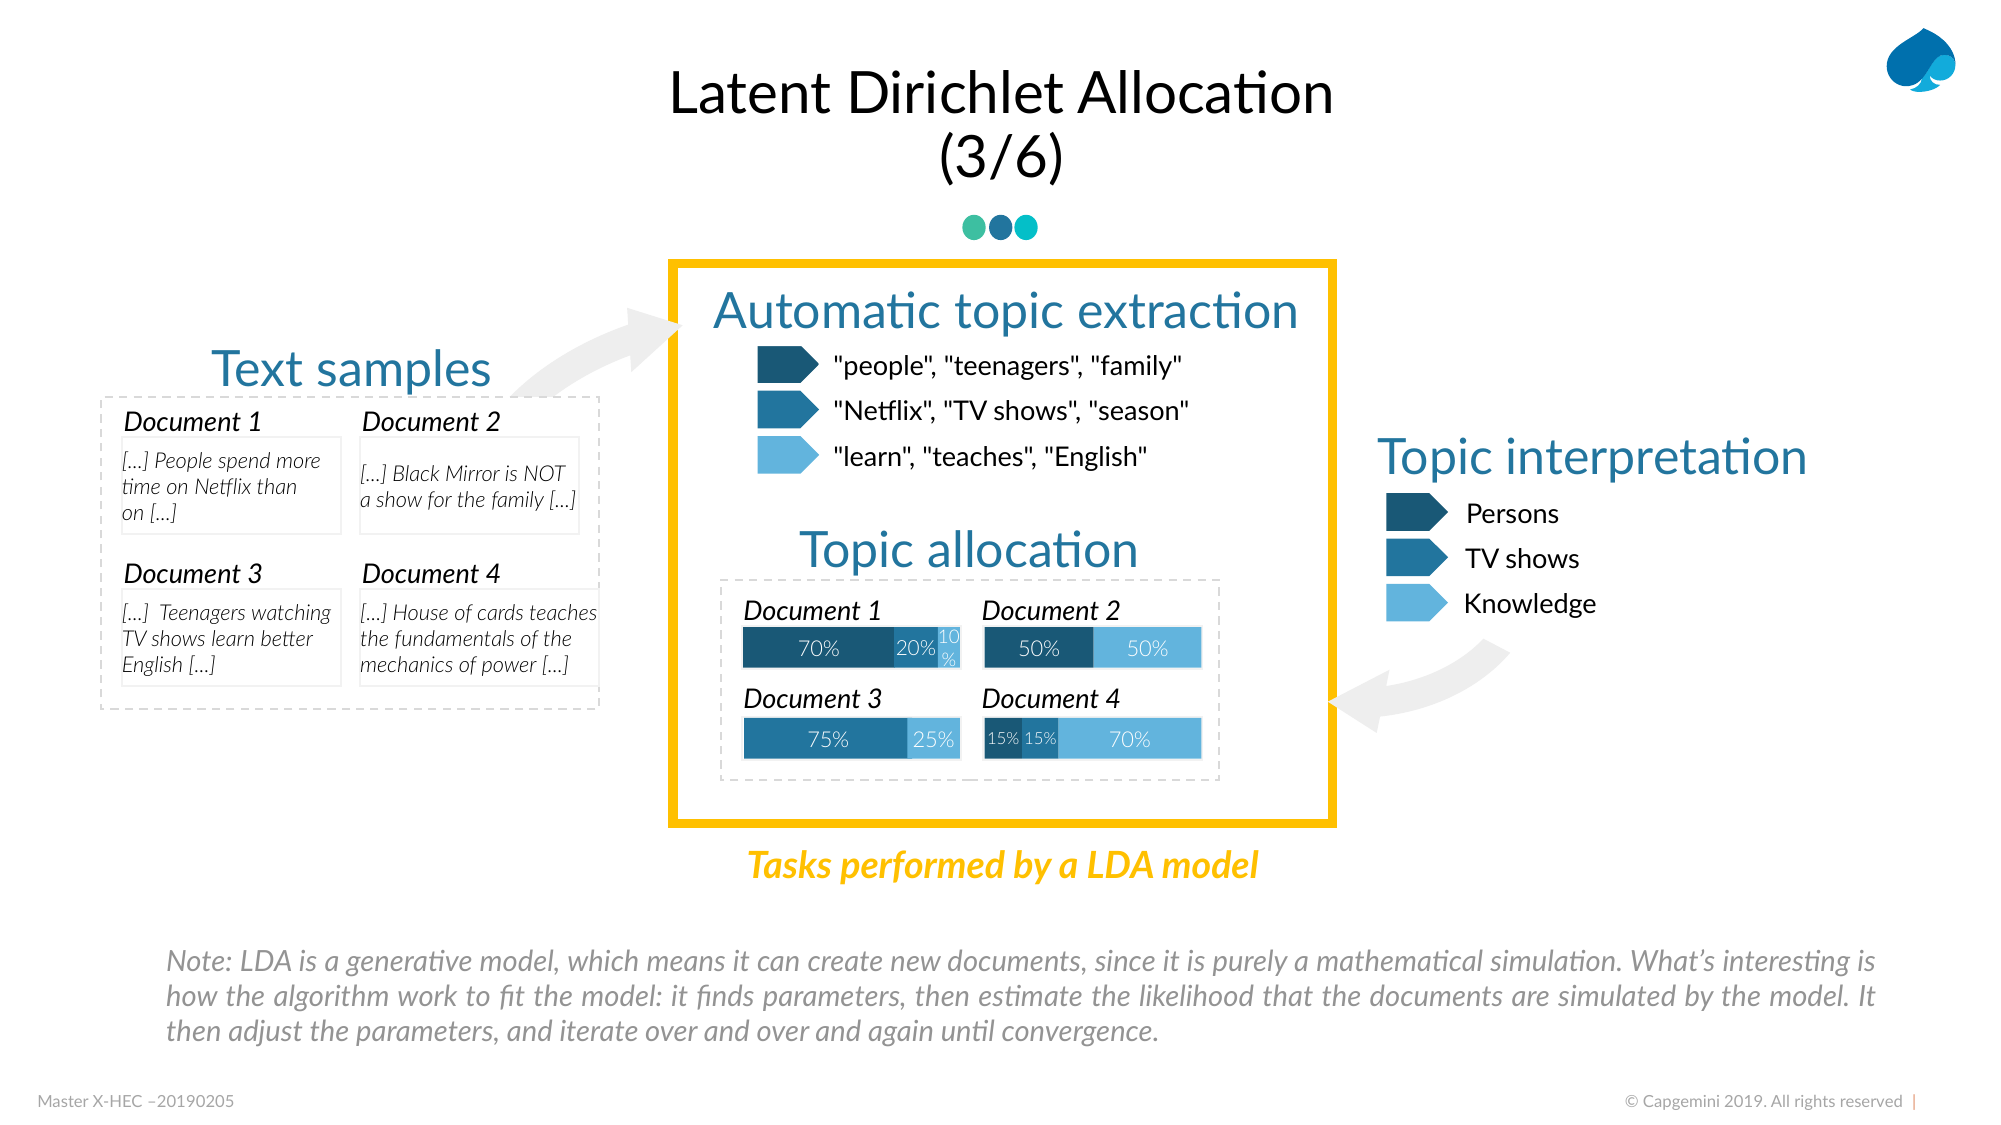

# Latent Dirichlet Allocation (3/6)

Automatic topic extraction

Text samples
"people", "teenagers", "family"

"Netflix", "TV shows", "season"

Document 1
Document 2

Topic interpretation
"learn", "teaches", "English"

[...] People spend more time on Netflix than on [...]
[...] Black Mirror is NOT a show for the family [...]
Persons

Topic allocation
TV shows

Document 3
Document 4
Knowledge

Document 1
Document 2
[...]  Teenagers watching TV shows learn better English [...]
[...] House of cards teaches the fundamentals of the mechanics of power [...]

70%
20%
10%
50%
50%
Document 3
Document 4

75%
25%
15%
15%
70%
Tasks performed by a LDA model
Note: LDA is a generative model, which means it can create new documents, since it is purely a mathematical simulation. What’s interesting is how the algorithm work to fit the model: it finds parameters, then estimate the likelihood that the documents are simulated by the model. It then adjust the parameters, and iterate over and over and again until convergence.